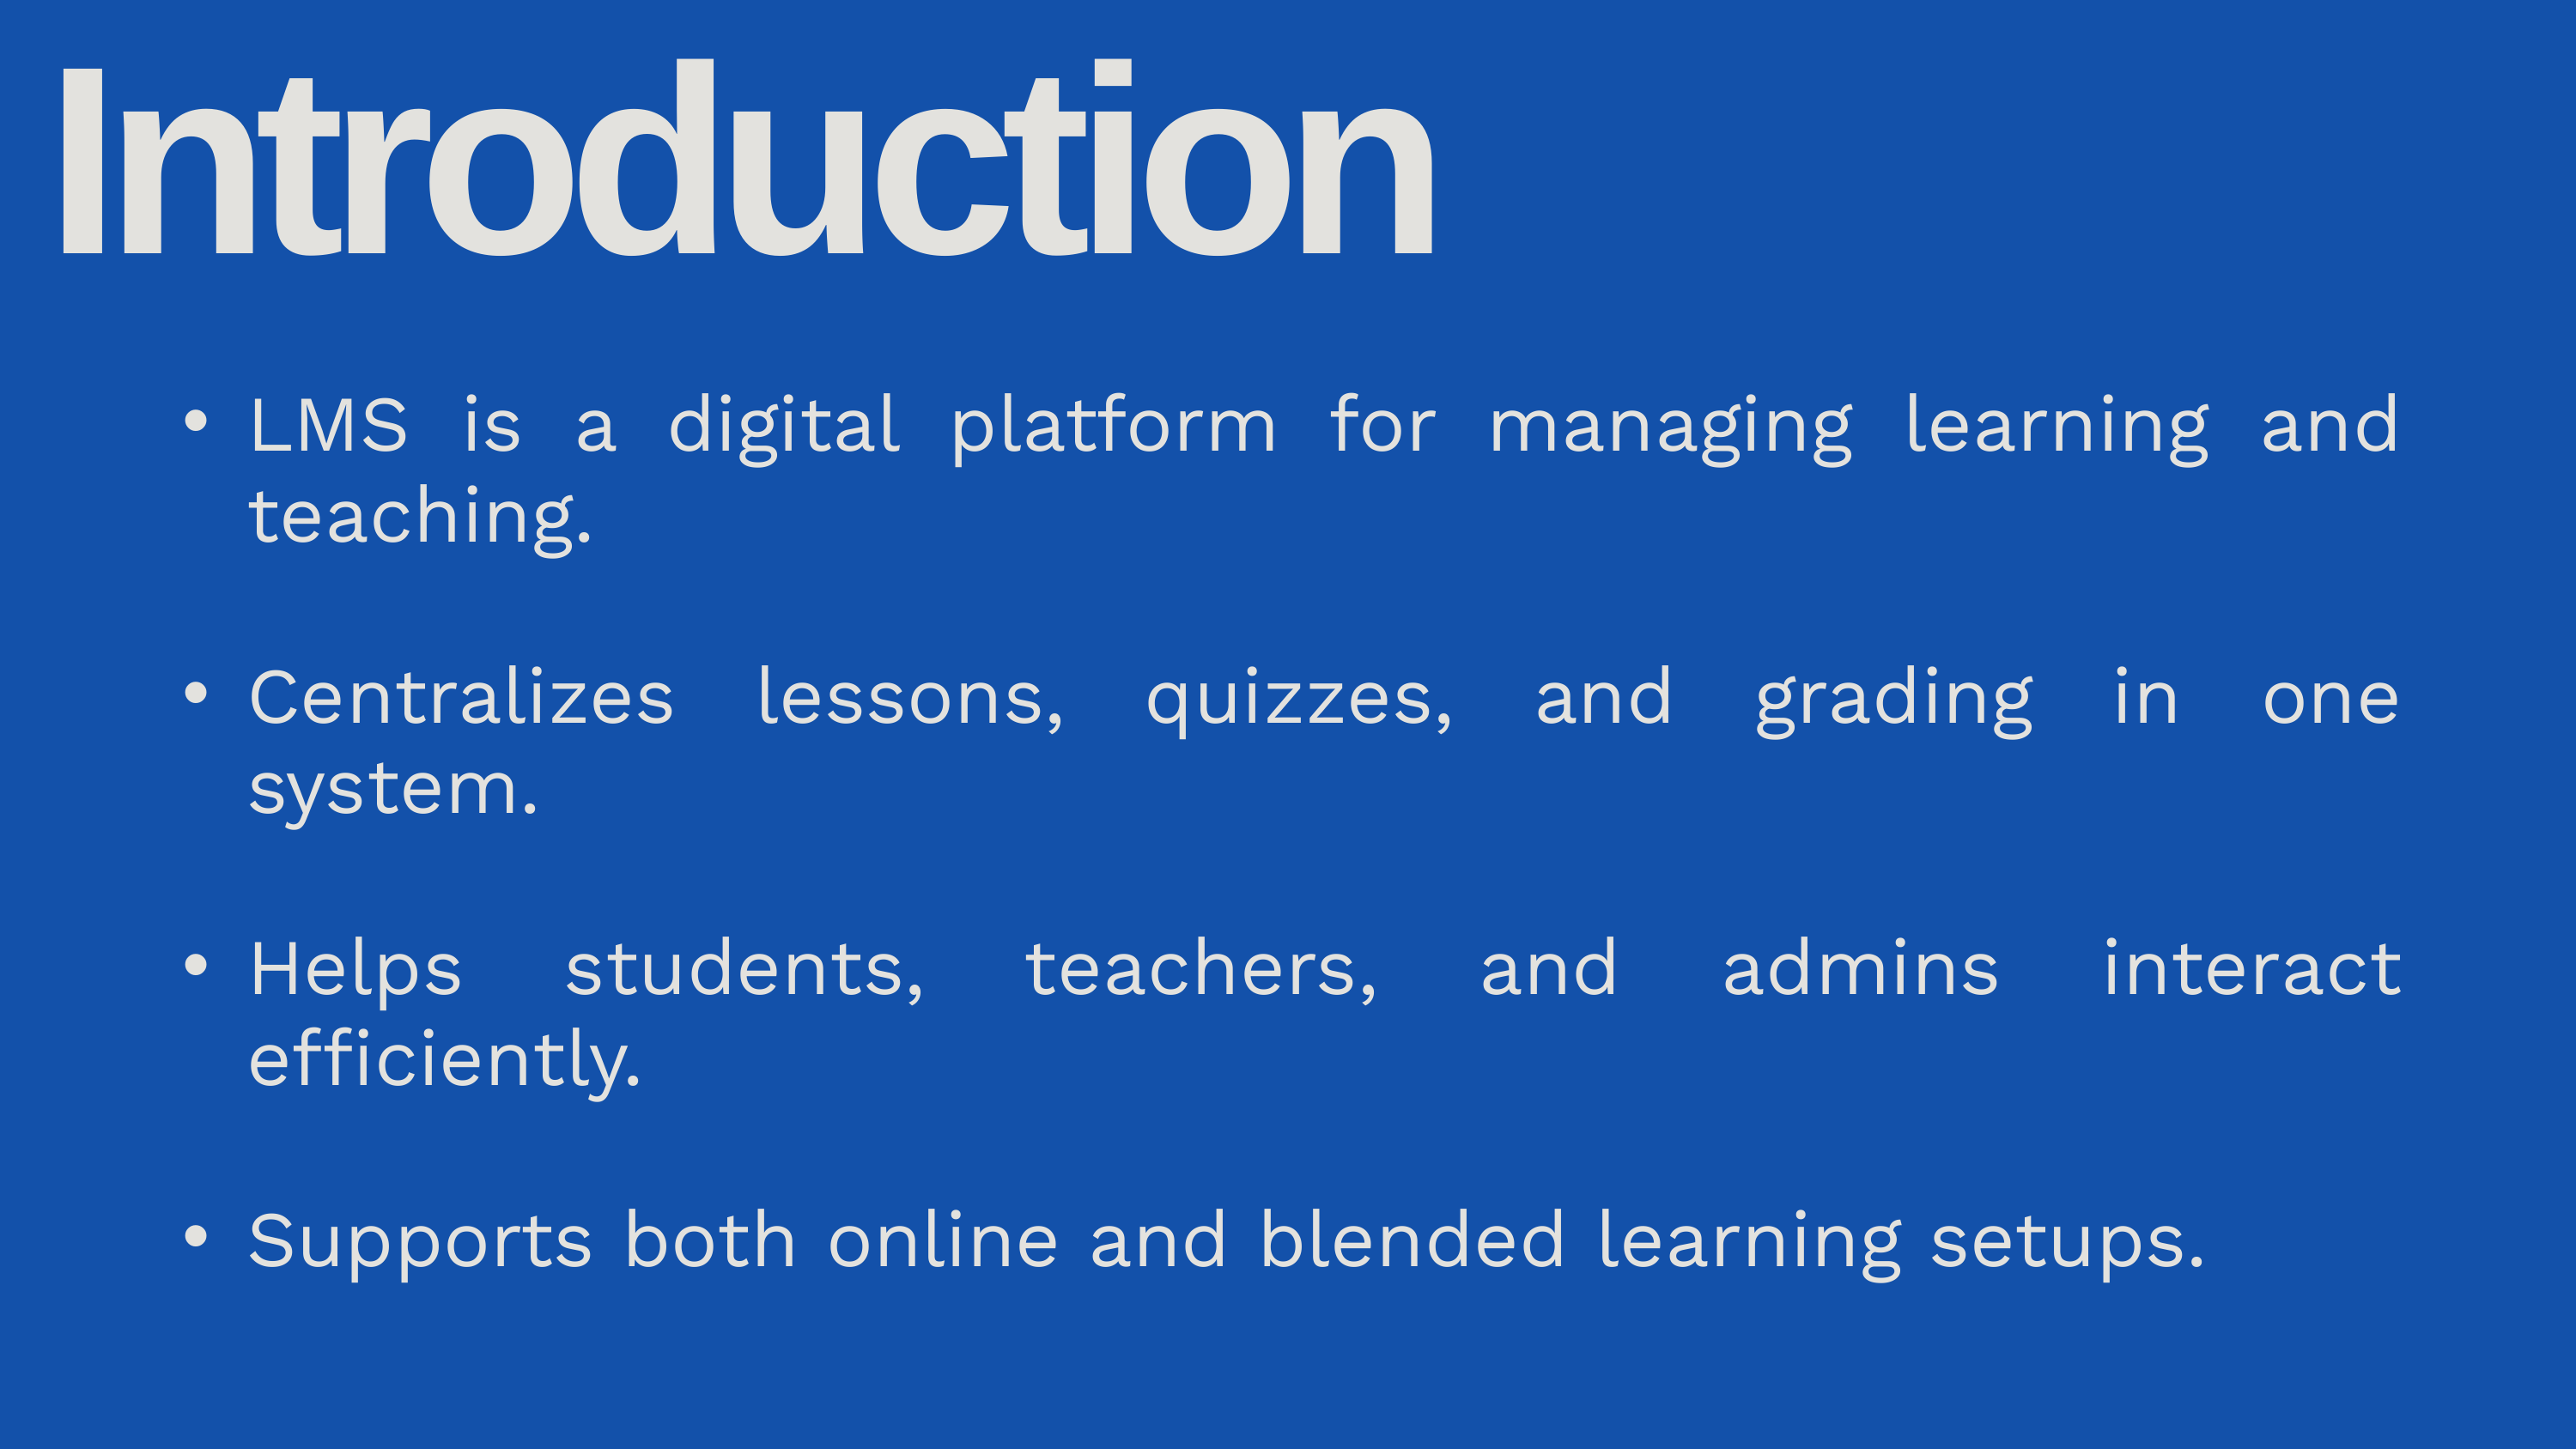

Introduction
LMS is a digital platform for managing learning and teaching.

Centralizes lessons, quizzes, and grading in one system.

Helps students, teachers, and admins interact efficiently.

Supports both online and blended learning setups.